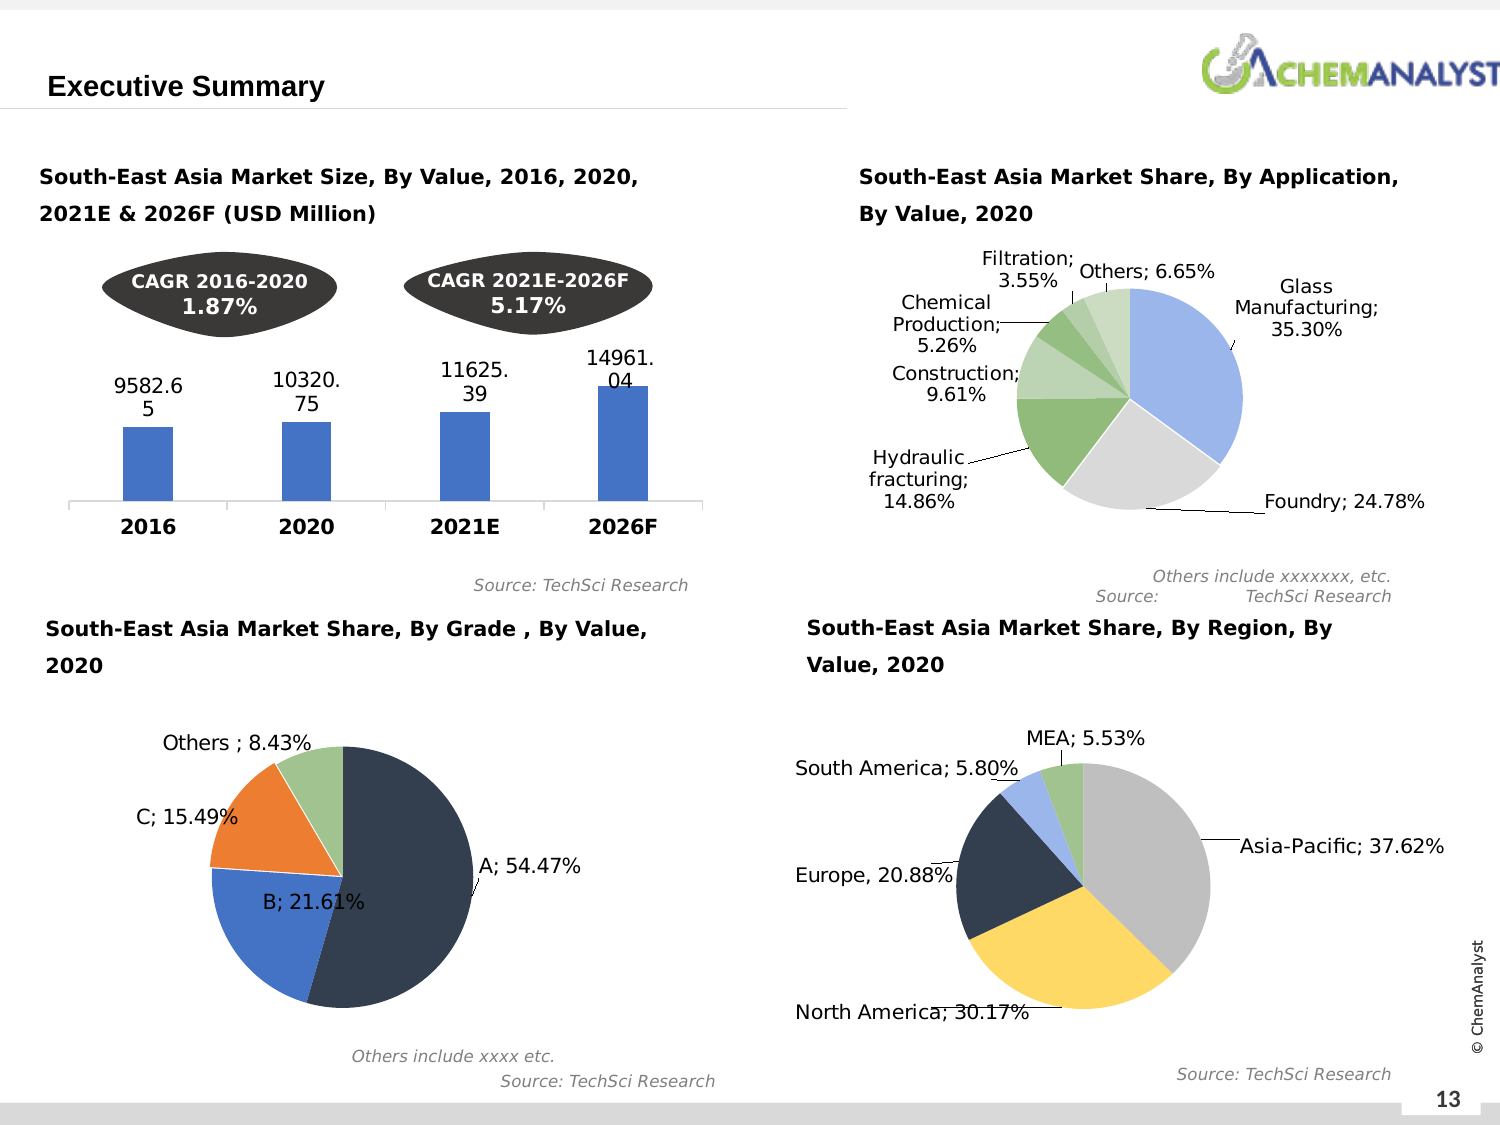

Executive Summary
South-East Asia Market Share, By Application,
By Value, 2020
South-East Asia Market Size, By Value, 2016, 2020, 2021E & 2026F (USD Million)

### Chart

| Category | Sales |
|---|---|
| Glass Manufacturing | 0.35295808864109035 |
| Foundry | 0.24778910394719164 |
| Hydraulic fracturing | 0.1485530873312849 |
| Construction | 0.09613504634824978 |
| Chemical Production | 0.052581180540322445 |
| Filtration | 0.03547835544904826 |
| Others | 0.06650513774281248 |
CAGR 2021E-2026F
5.17%
CAGR 2016-2020
1.87%

### Chart

| Category | By Value |
|---|---|
| 2016 | 9582.64524013497 |
| 2020 | 10320.749934622352 |
| 2021E | 11625.393451181762 |
| 2026F | 14961.043150647538 |
Others include xxxxxxx, etc.
Source: 	TechSci Research
Source: TechSci Research
South-East Asia Market Share, By Region, By Value, 2020
South-East Asia Market Share, By Grade , By Value, 2020

### Chart

| Category | Sales |
|---|---|
| A | 0.54465765 |
| B | 0.2161246242 |
| C | 0.15492624 |
| Others  | 0.08429148580000001 |

### Chart

| Category | Column1 |
|---|---|
| Asia-Pacific | 0.3762311288155134 |
| North America | 0.3016929177224243 |
| Europe | 0.2087659922831508 |
| South America | 0.05796082363842772 |
| MEA | 0.05534913754048385 |
Others include xxxx etc.
Source: TechSci Research
Source: TechSci Research